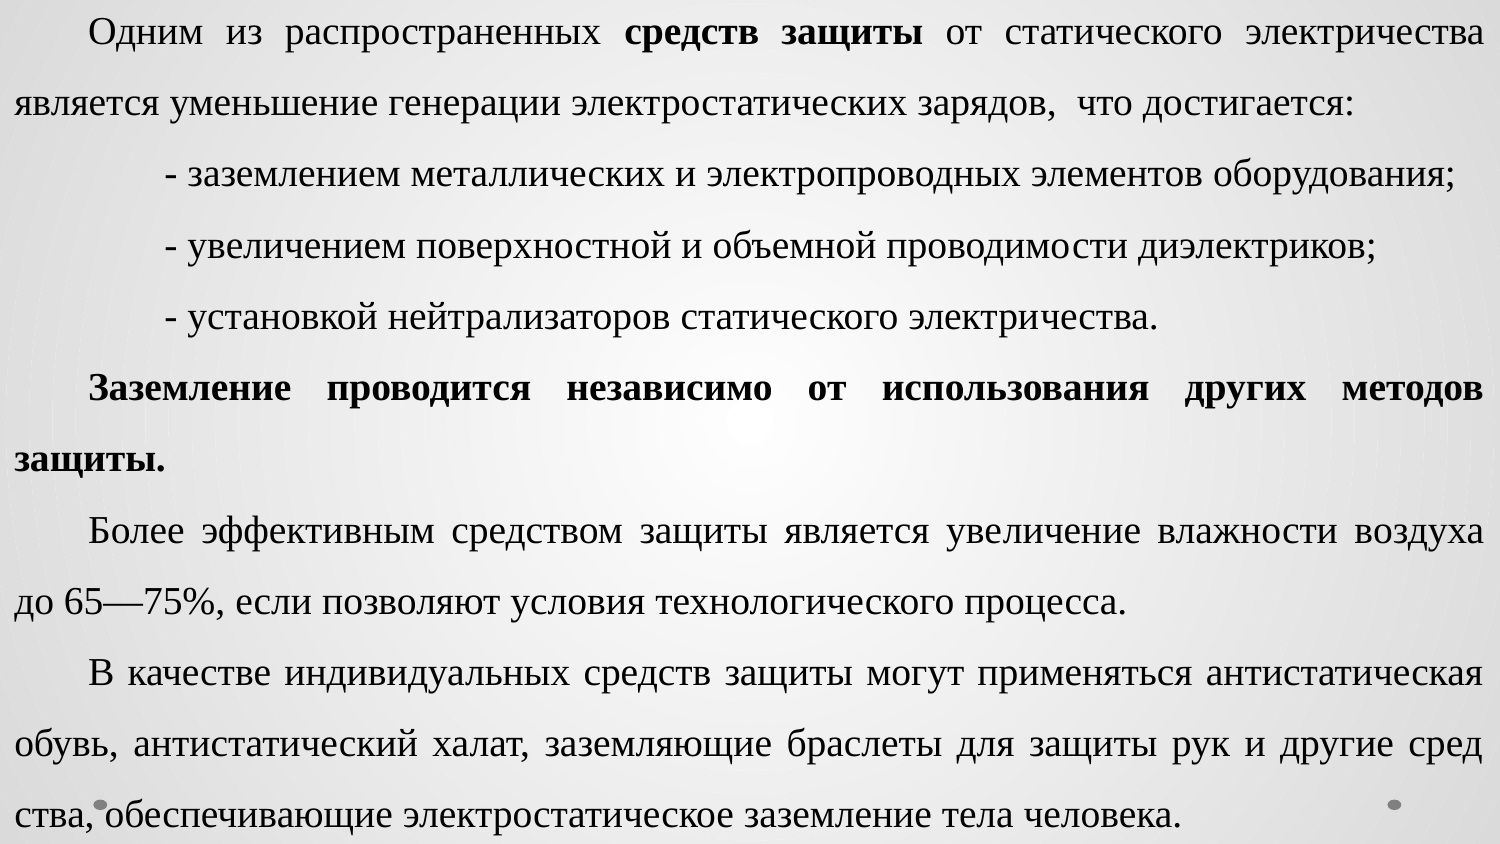

Одним из распространенных средств защиты от стати­ческого электричества является уменьшение генерации электростатических зарядов,  что достигается:
	- заземлением металлических и электропроводных элементов оборудования;
	- увеличением поверхностной и объемной проводимо­сти диэлектриков;
	- установкой нейтрализаторов статического электри­чества.
Заземление проводится независимо от использования других методов защиты.
Более эффективным средством защиты является уве­личение влажности воздуха до 65—75%, если позволяют условия технологического процесса.
В качестве индивидуальных средств защиты могут применяться антистатическая обувь, антистатический халат, заземляющие браслеты для защиты рук и другие сред­ства, обеспечивающие электростатическое заземление тела человека.